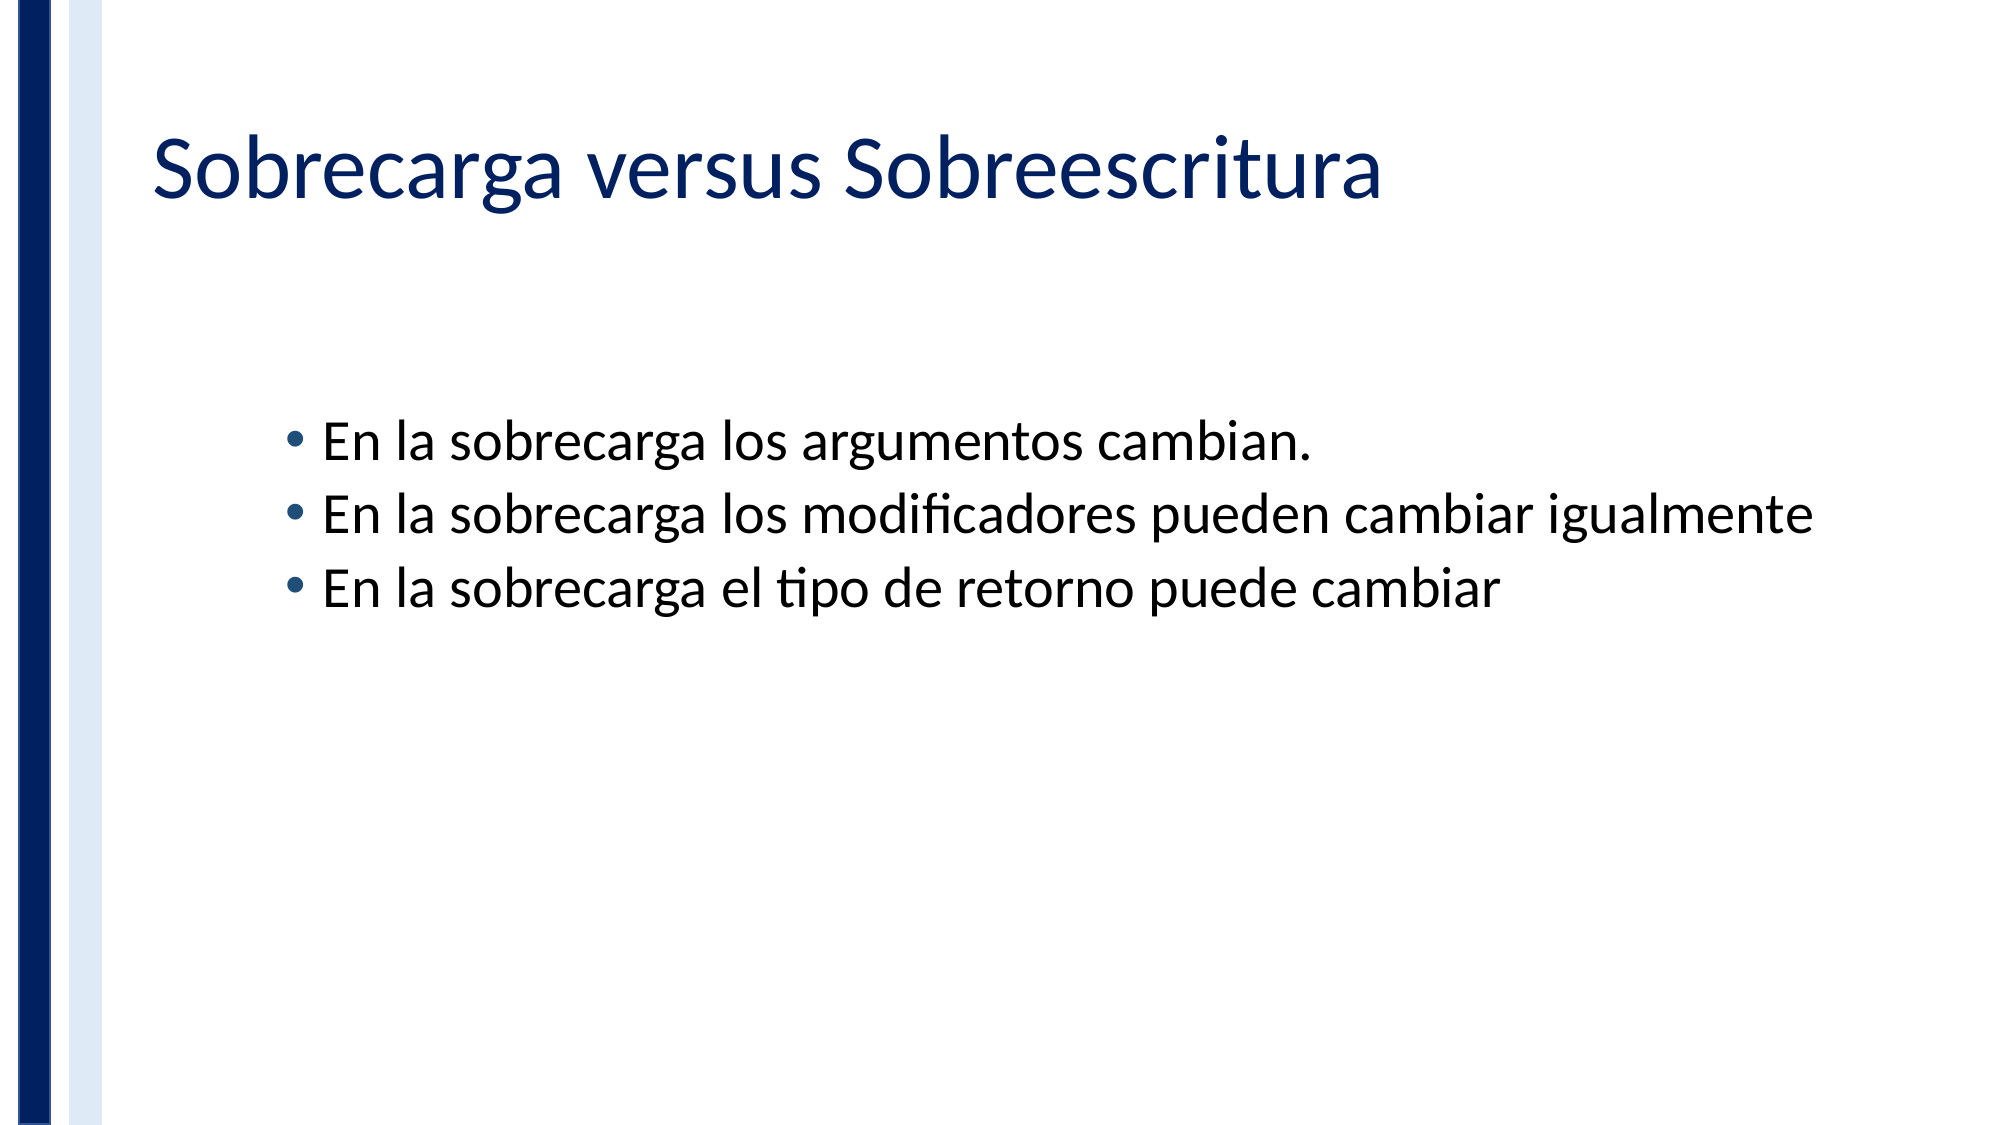

# Sobrecarga versus Sobreescritura

En la sobrecarga los argumentos cambian.
En la sobrecarga los modificadores pueden cambiar igualmente
En la sobrecarga el tipo de retorno puede cambiar